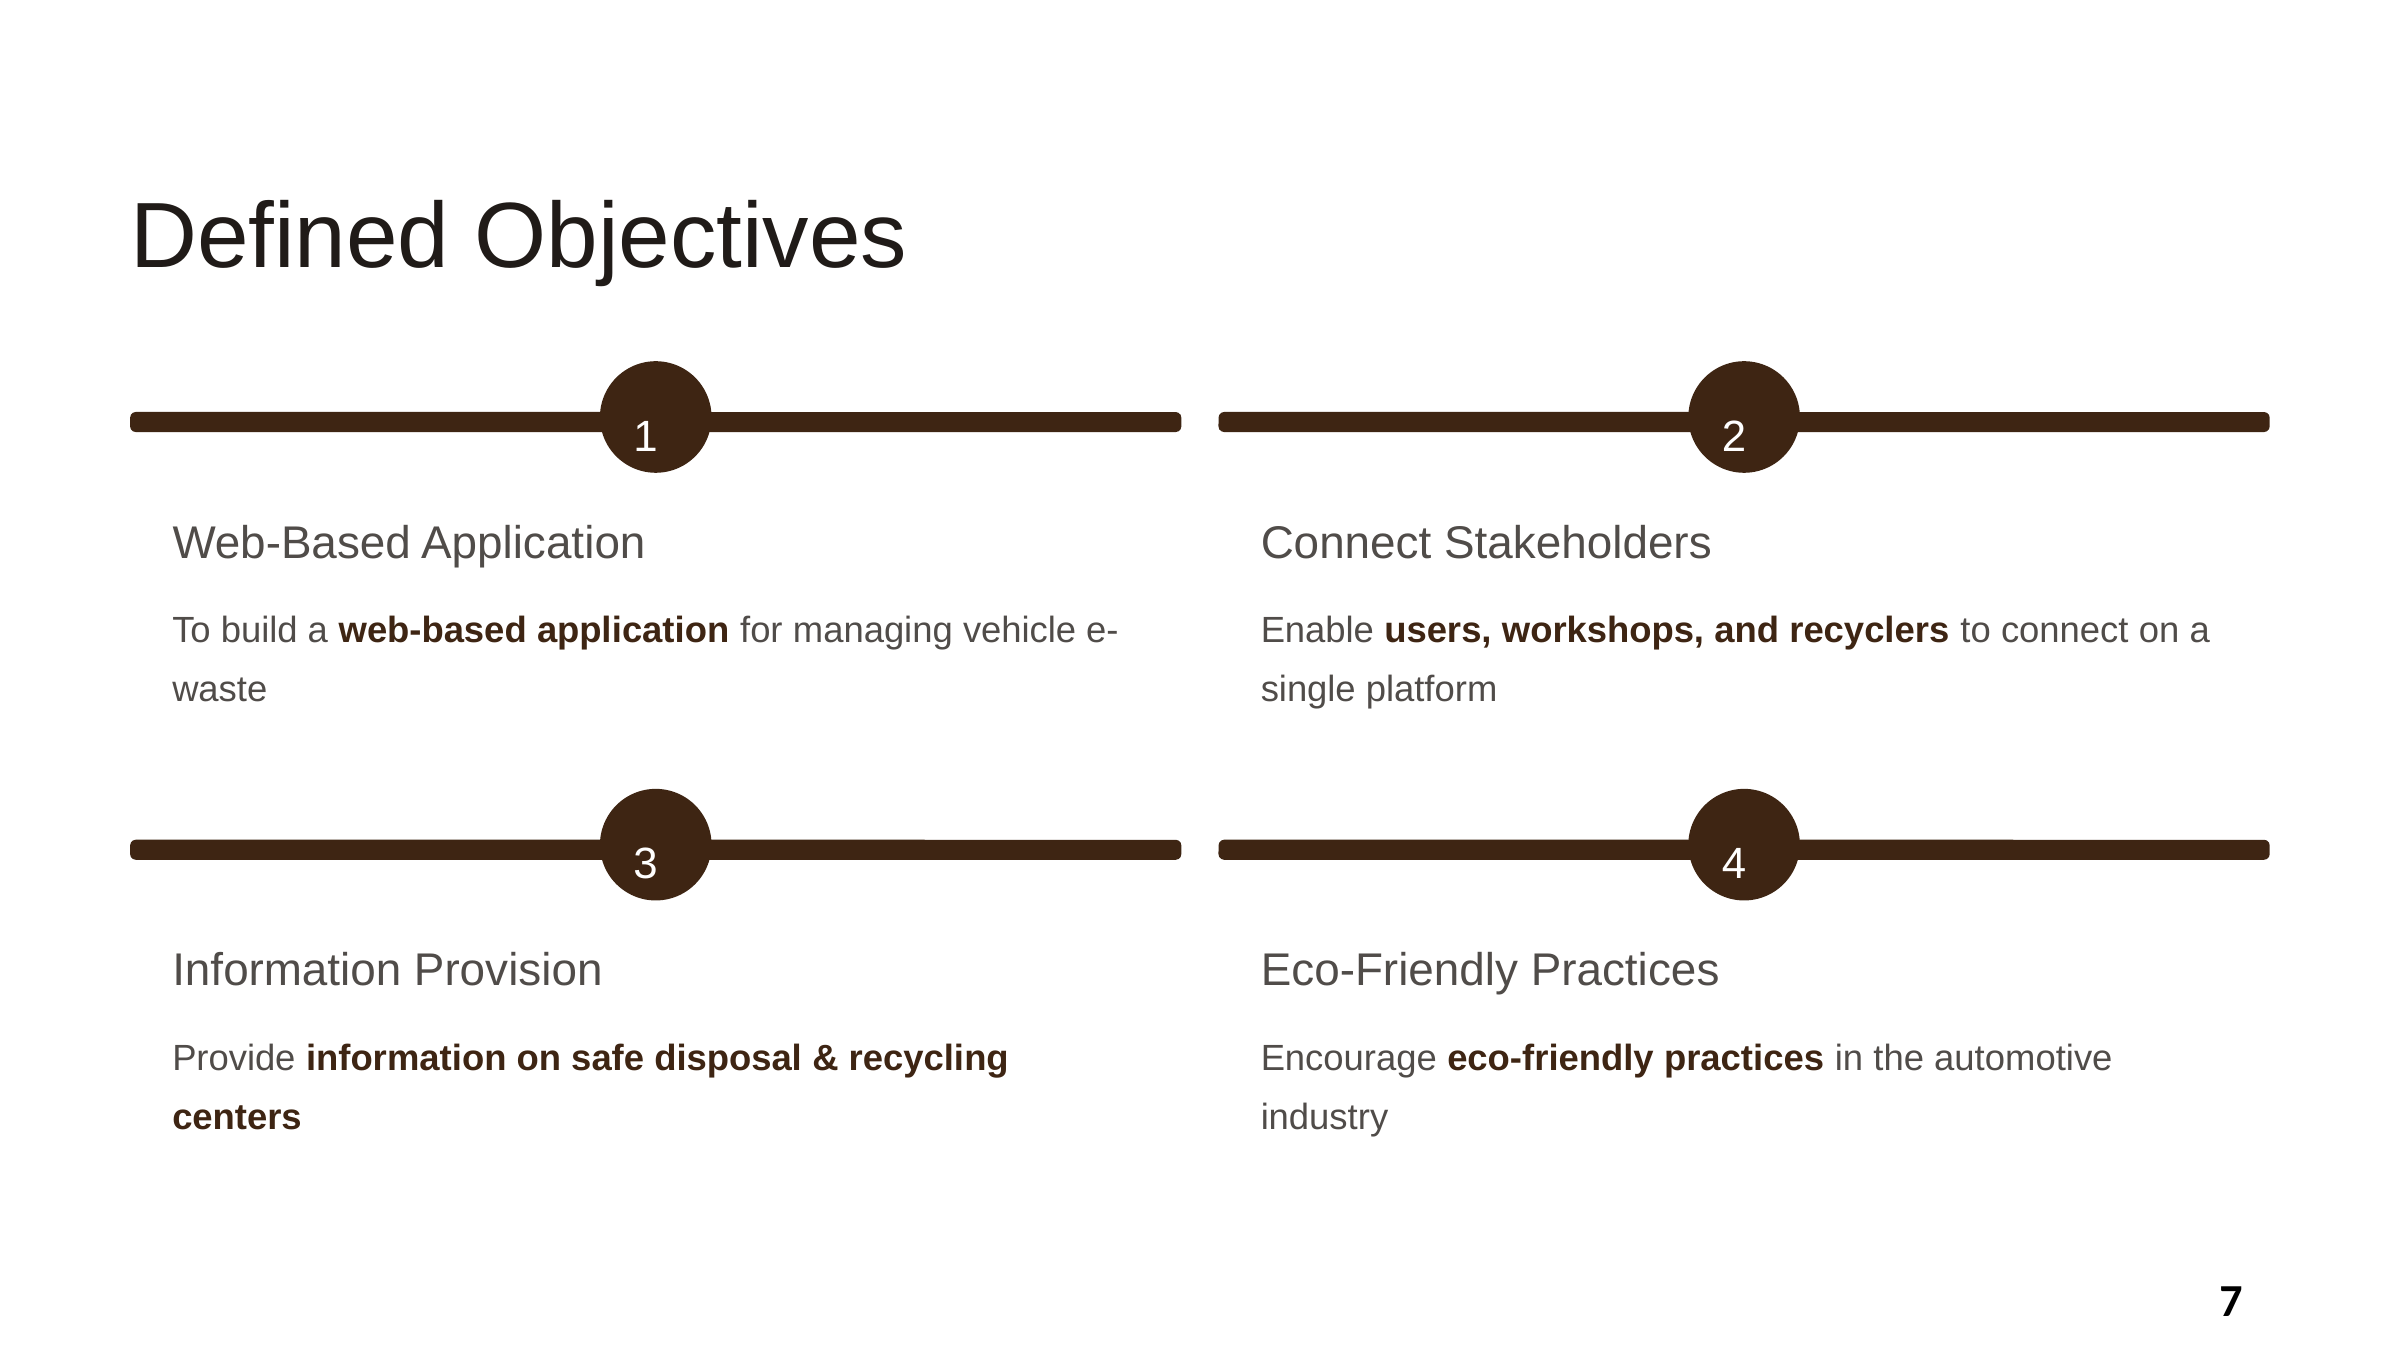

Defined Objectives

1
2

Web-Based Application
Connect Stakeholders
To build a web-based application for managing vehicle e-waste
Enable users, workshops, and recyclers to connect on a single platform

3
4

Information Provision
Eco-Friendly Practices
Provide information on safe disposal & recycling centers
Encourage eco-friendly practices in the automotive industry

7